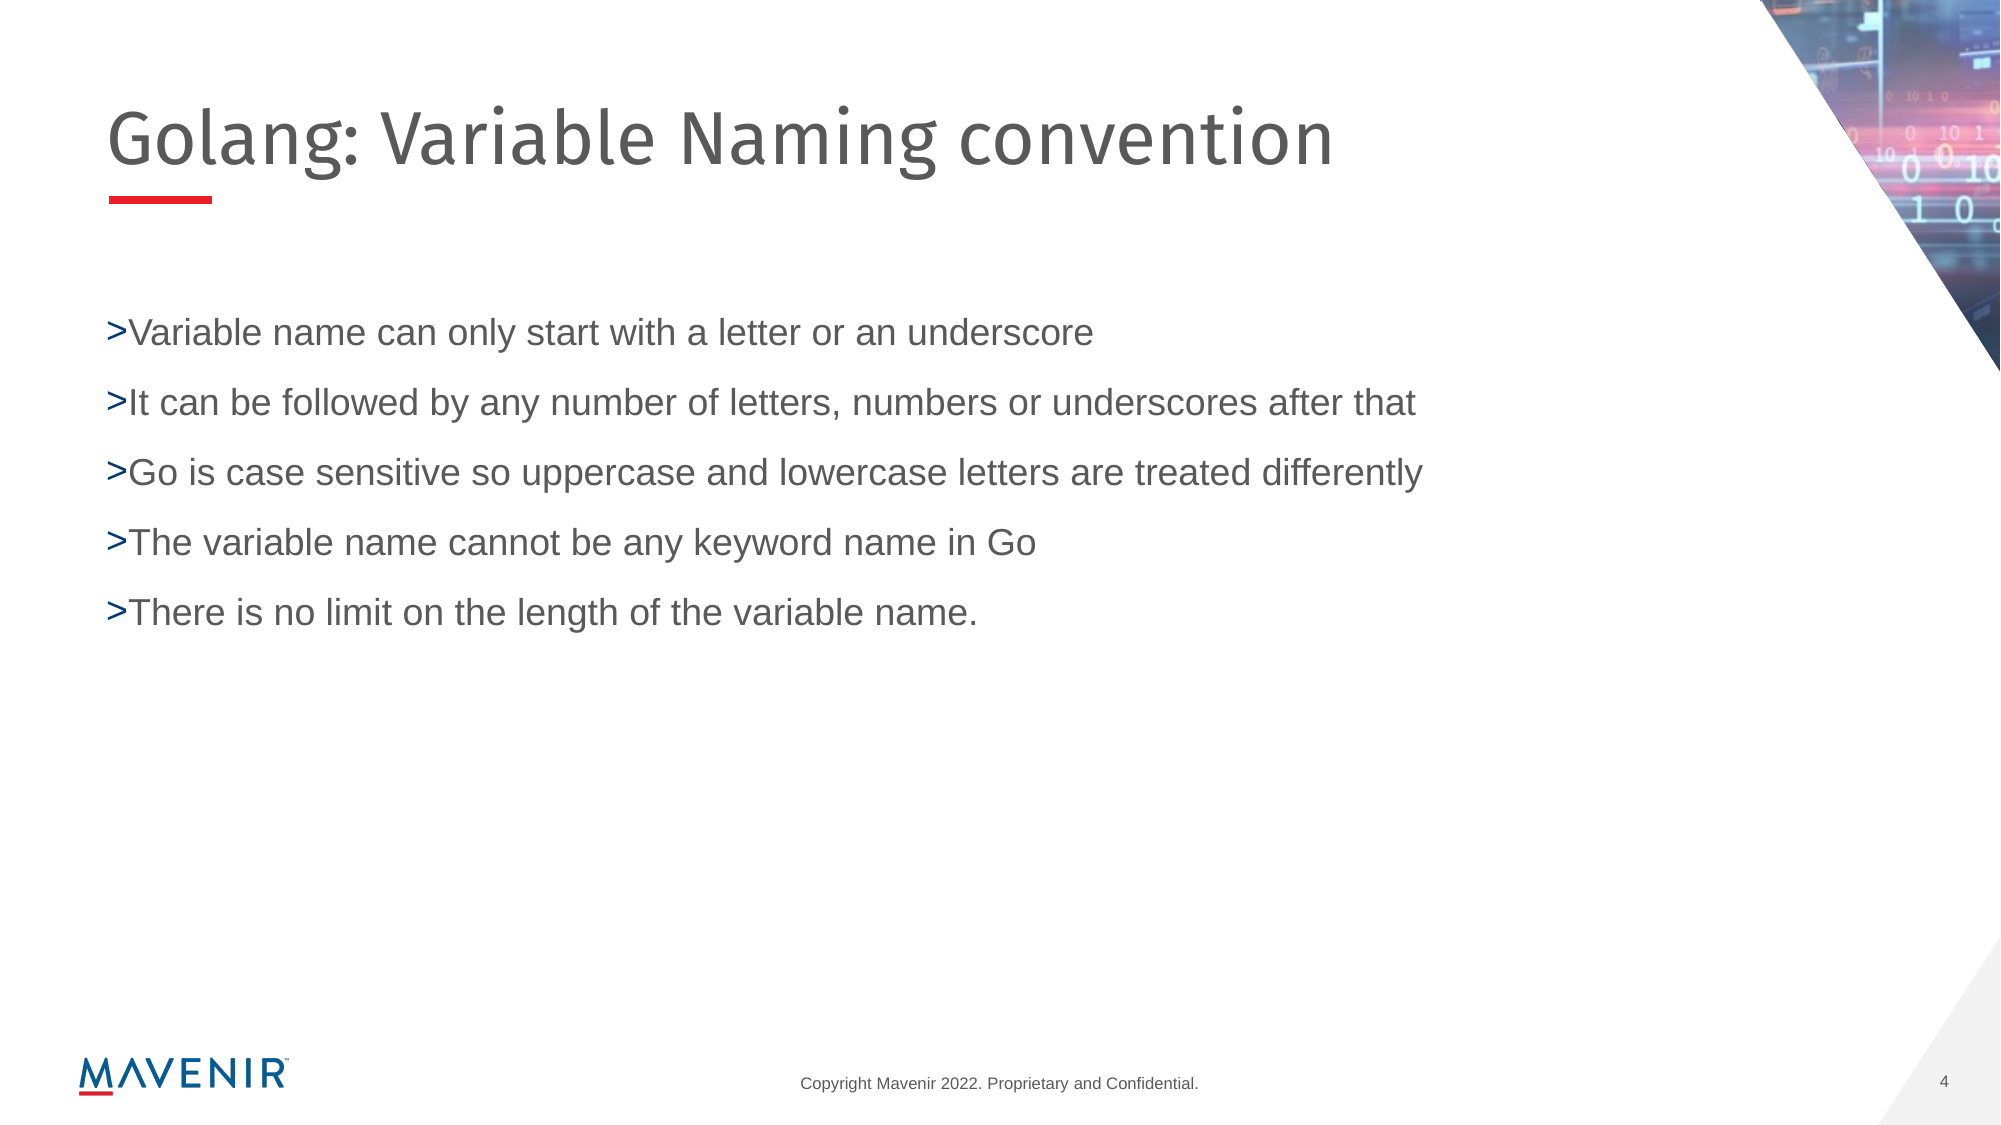

# Golang: Variable Naming convention
Variable name can only start with a letter or an underscore
It can be followed by any number of letters, numbers or underscores after that
Go is case sensitive so uppercase and lowercase letters are treated differently
The variable name cannot be any keyword name in Go
There is no limit on the length of the variable name.